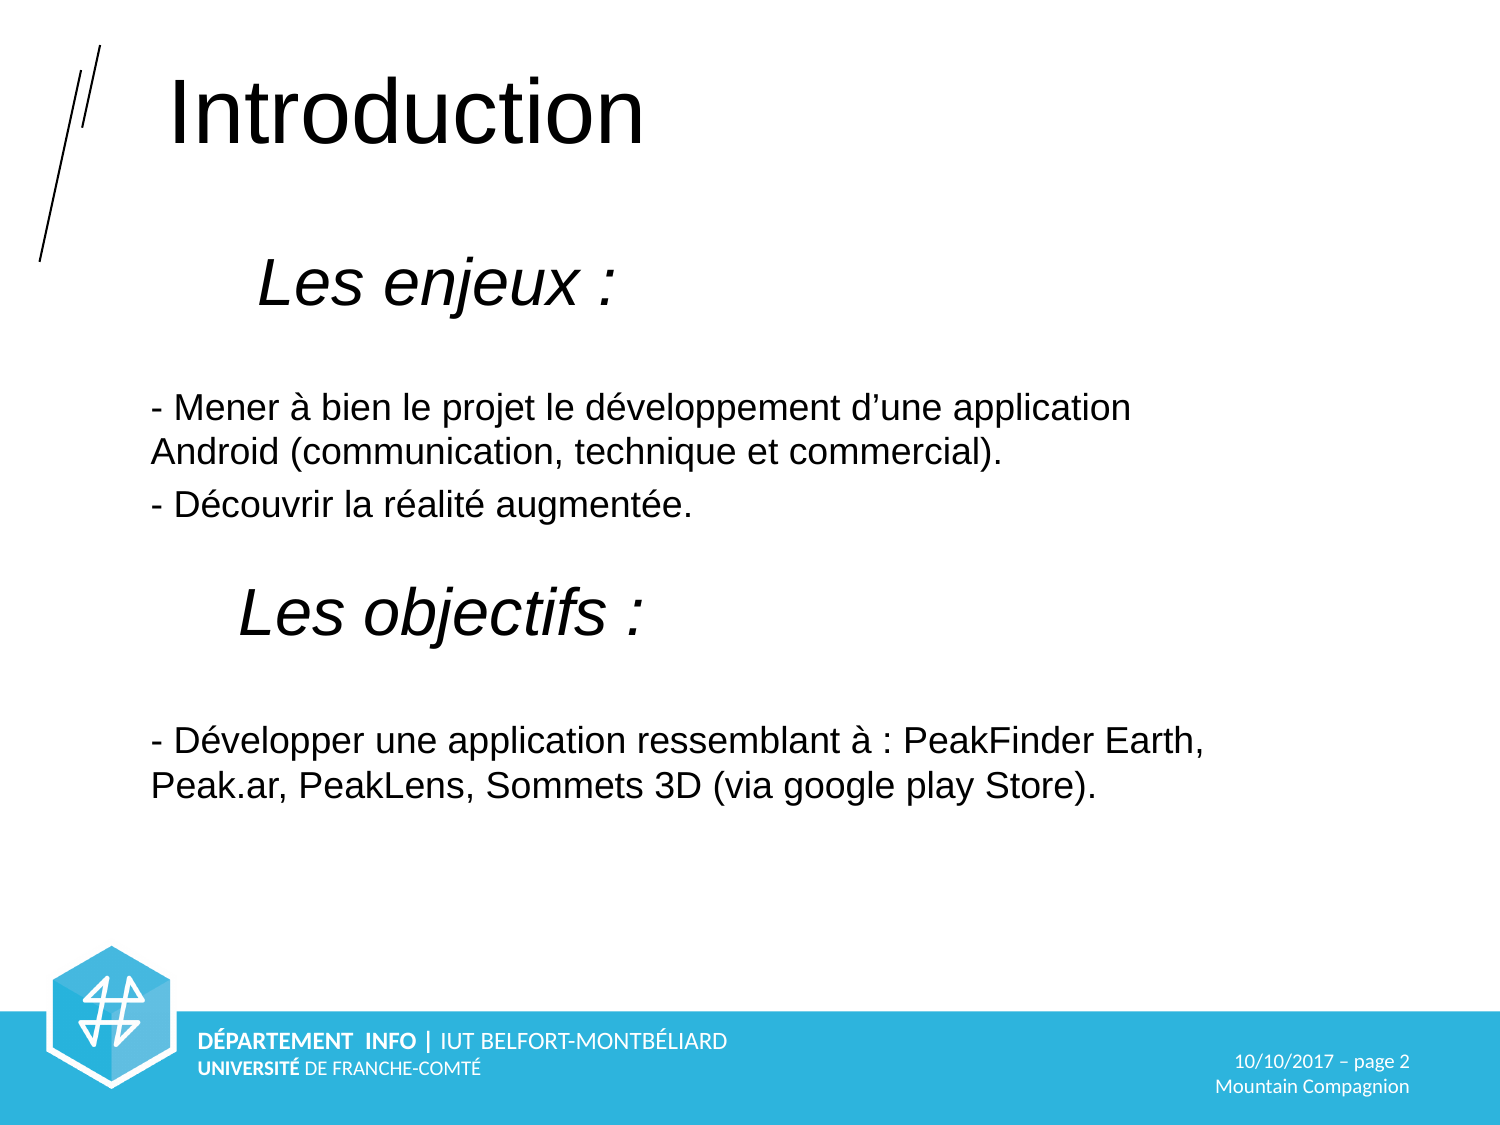

Introduction
Les enjeux :
- Mener à bien le projet le développement d’une application Android (communication, technique et commercial).
- Découvrir la réalité augmentée.
Les objectifs :
- Développer une application ressemblant à : PeakFinder Earth, Peak.ar, PeakLens, Sommets 3D (via google play Store).
10/10/2017 – page 2
Mountain Compagnion